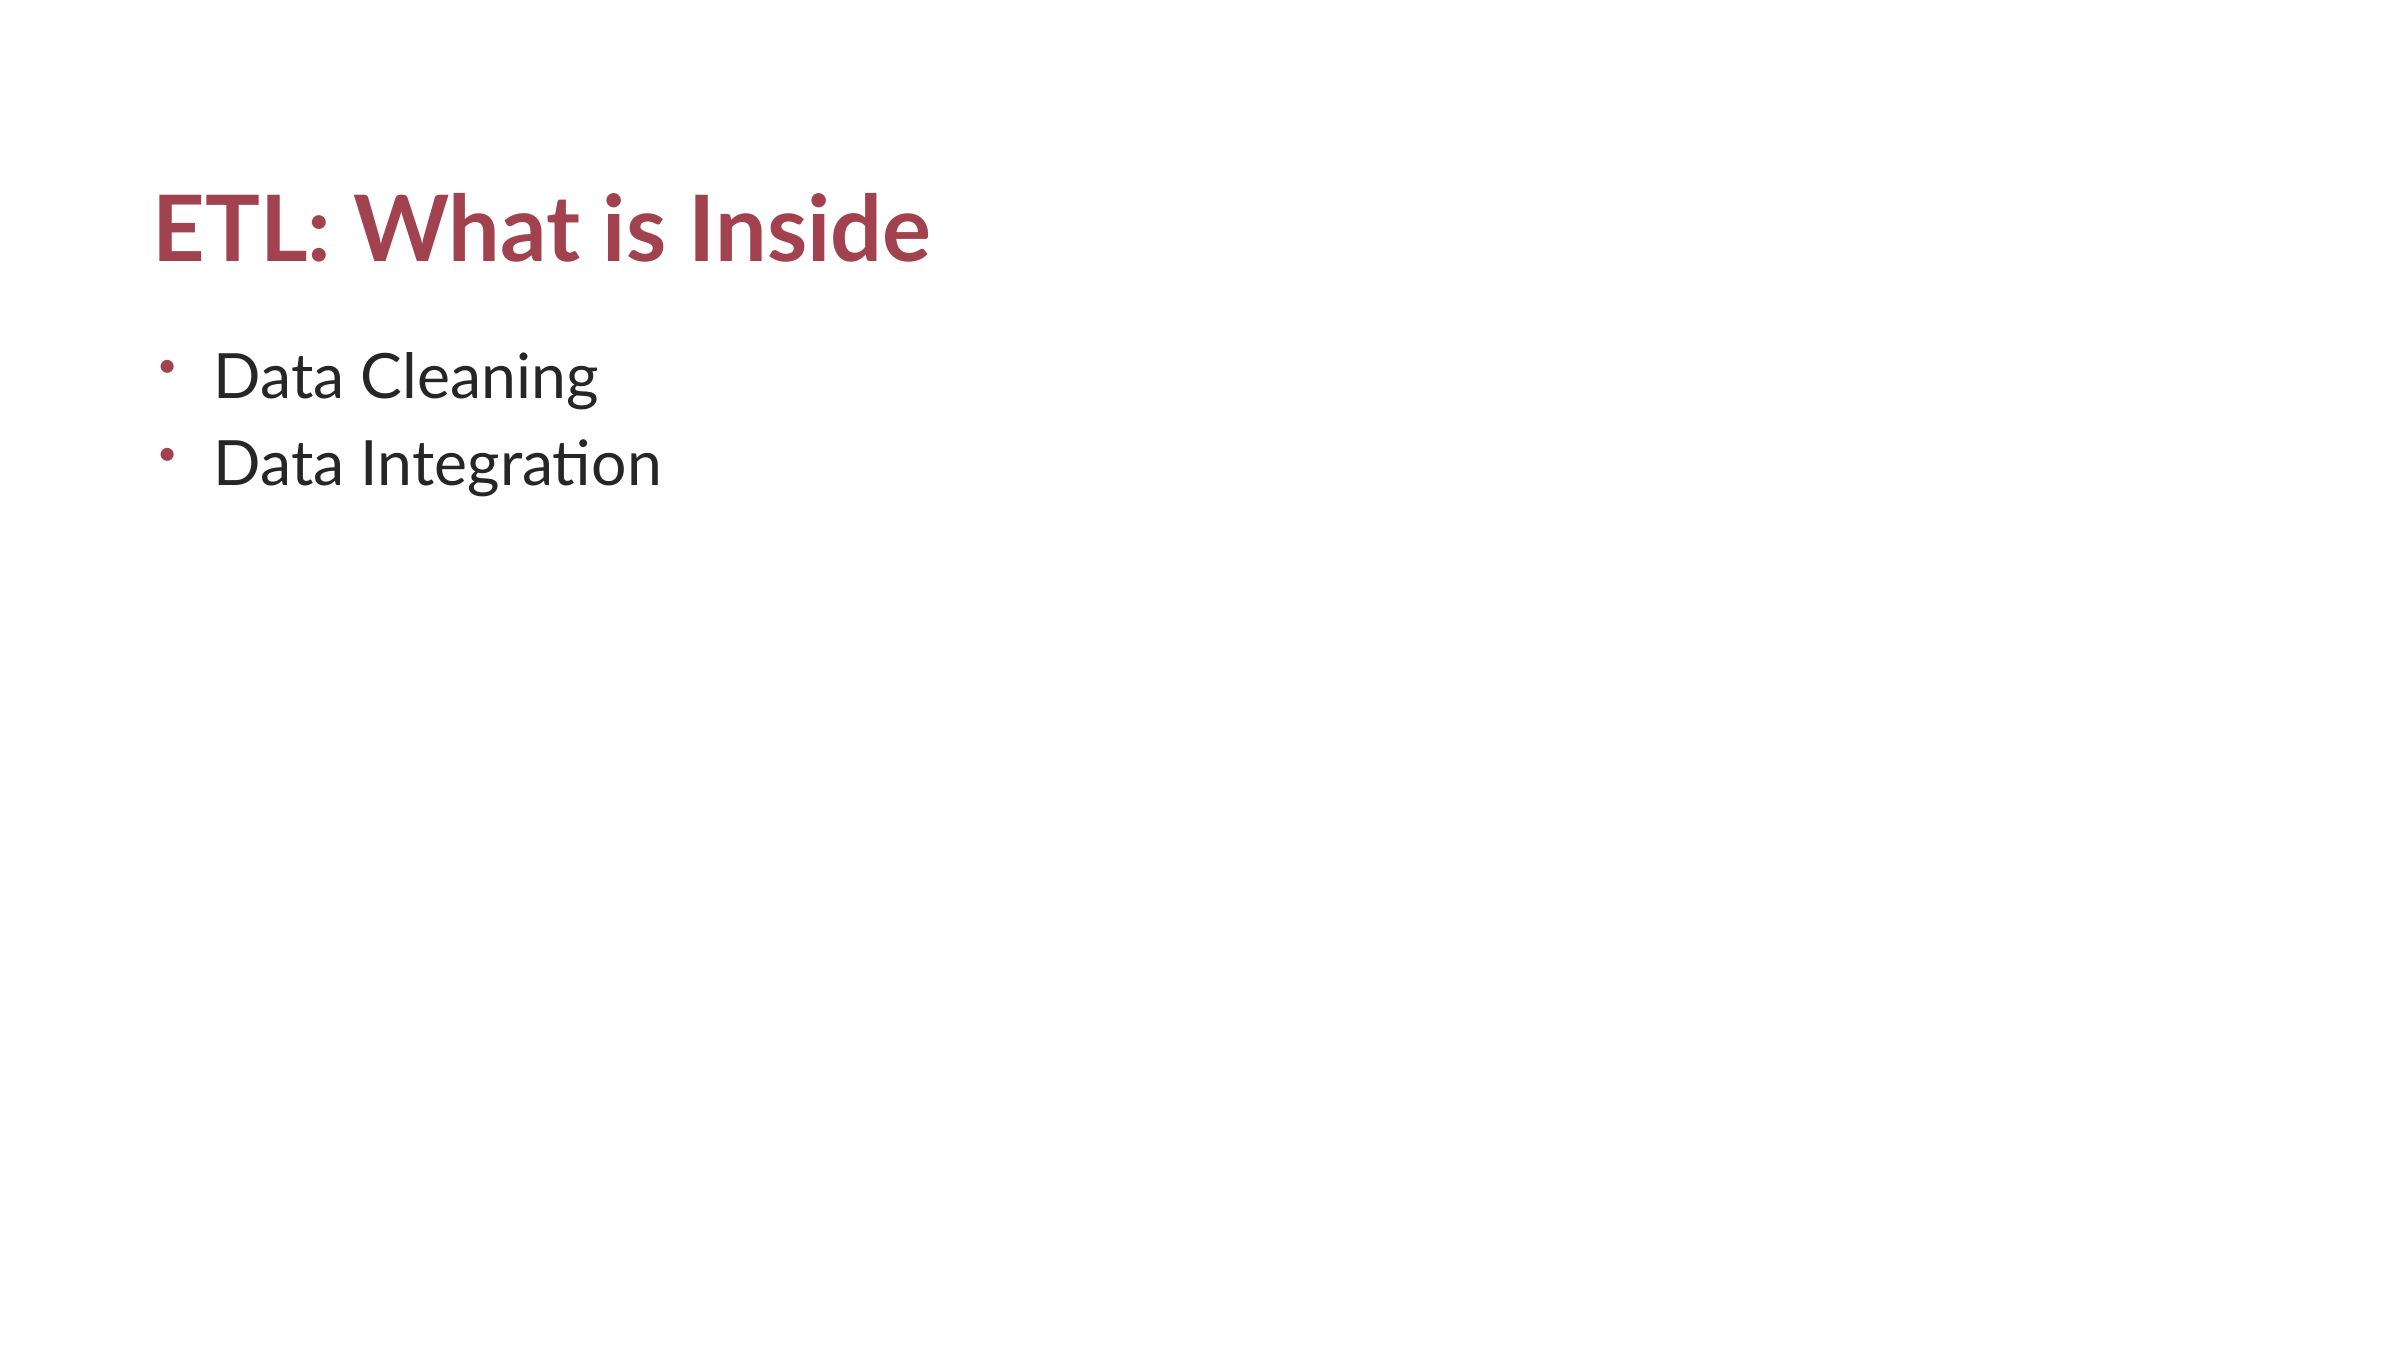

# ETL: What is Inside
Data Cleaning
Data Integration